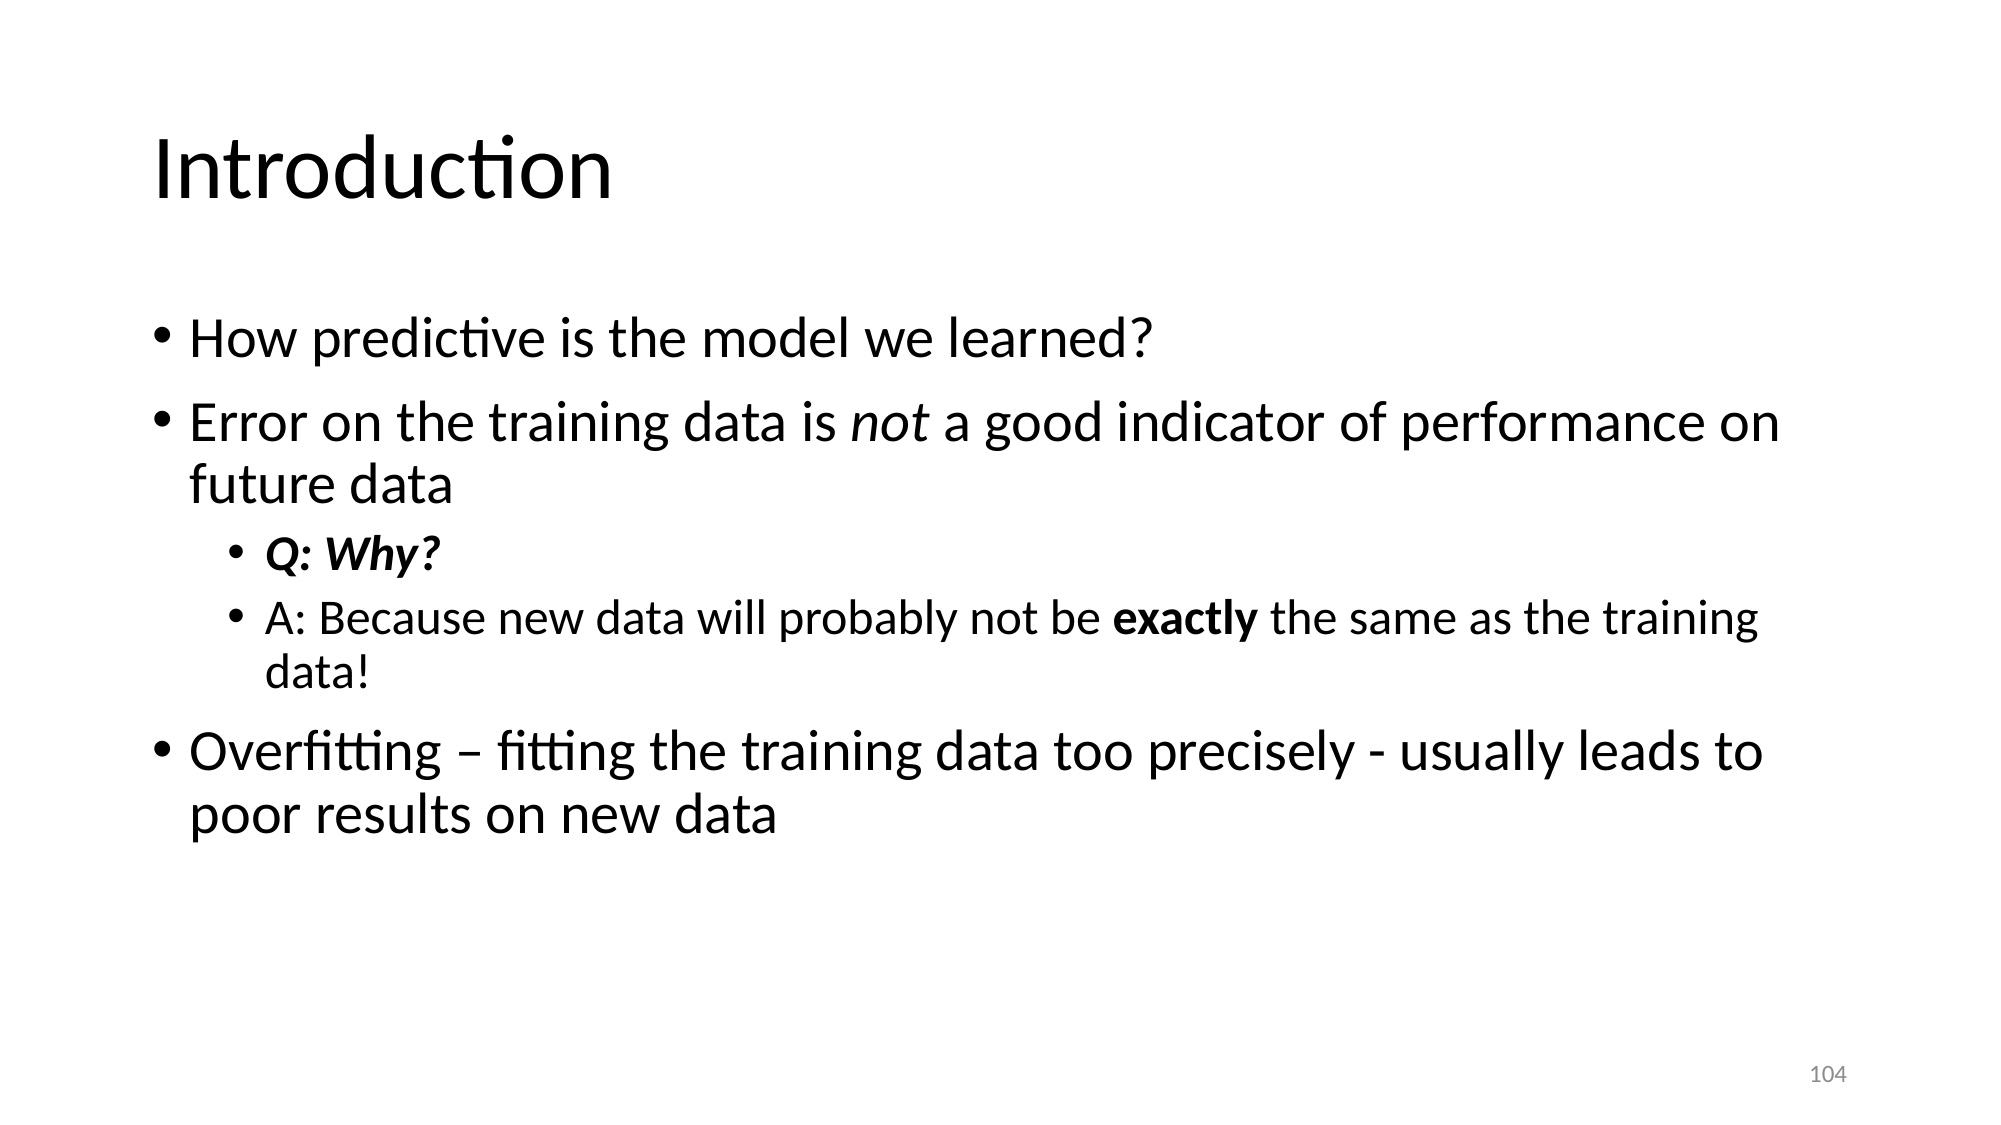

# Introduction
How predictive is the model we learned?
Error on the training data is not a good indicator of performance on future data
Q: Why?
A: Because new data will probably not be exactly the same as the training data!
Overfitting – fitting the training data too precisely - usually leads to poor results on new data
104